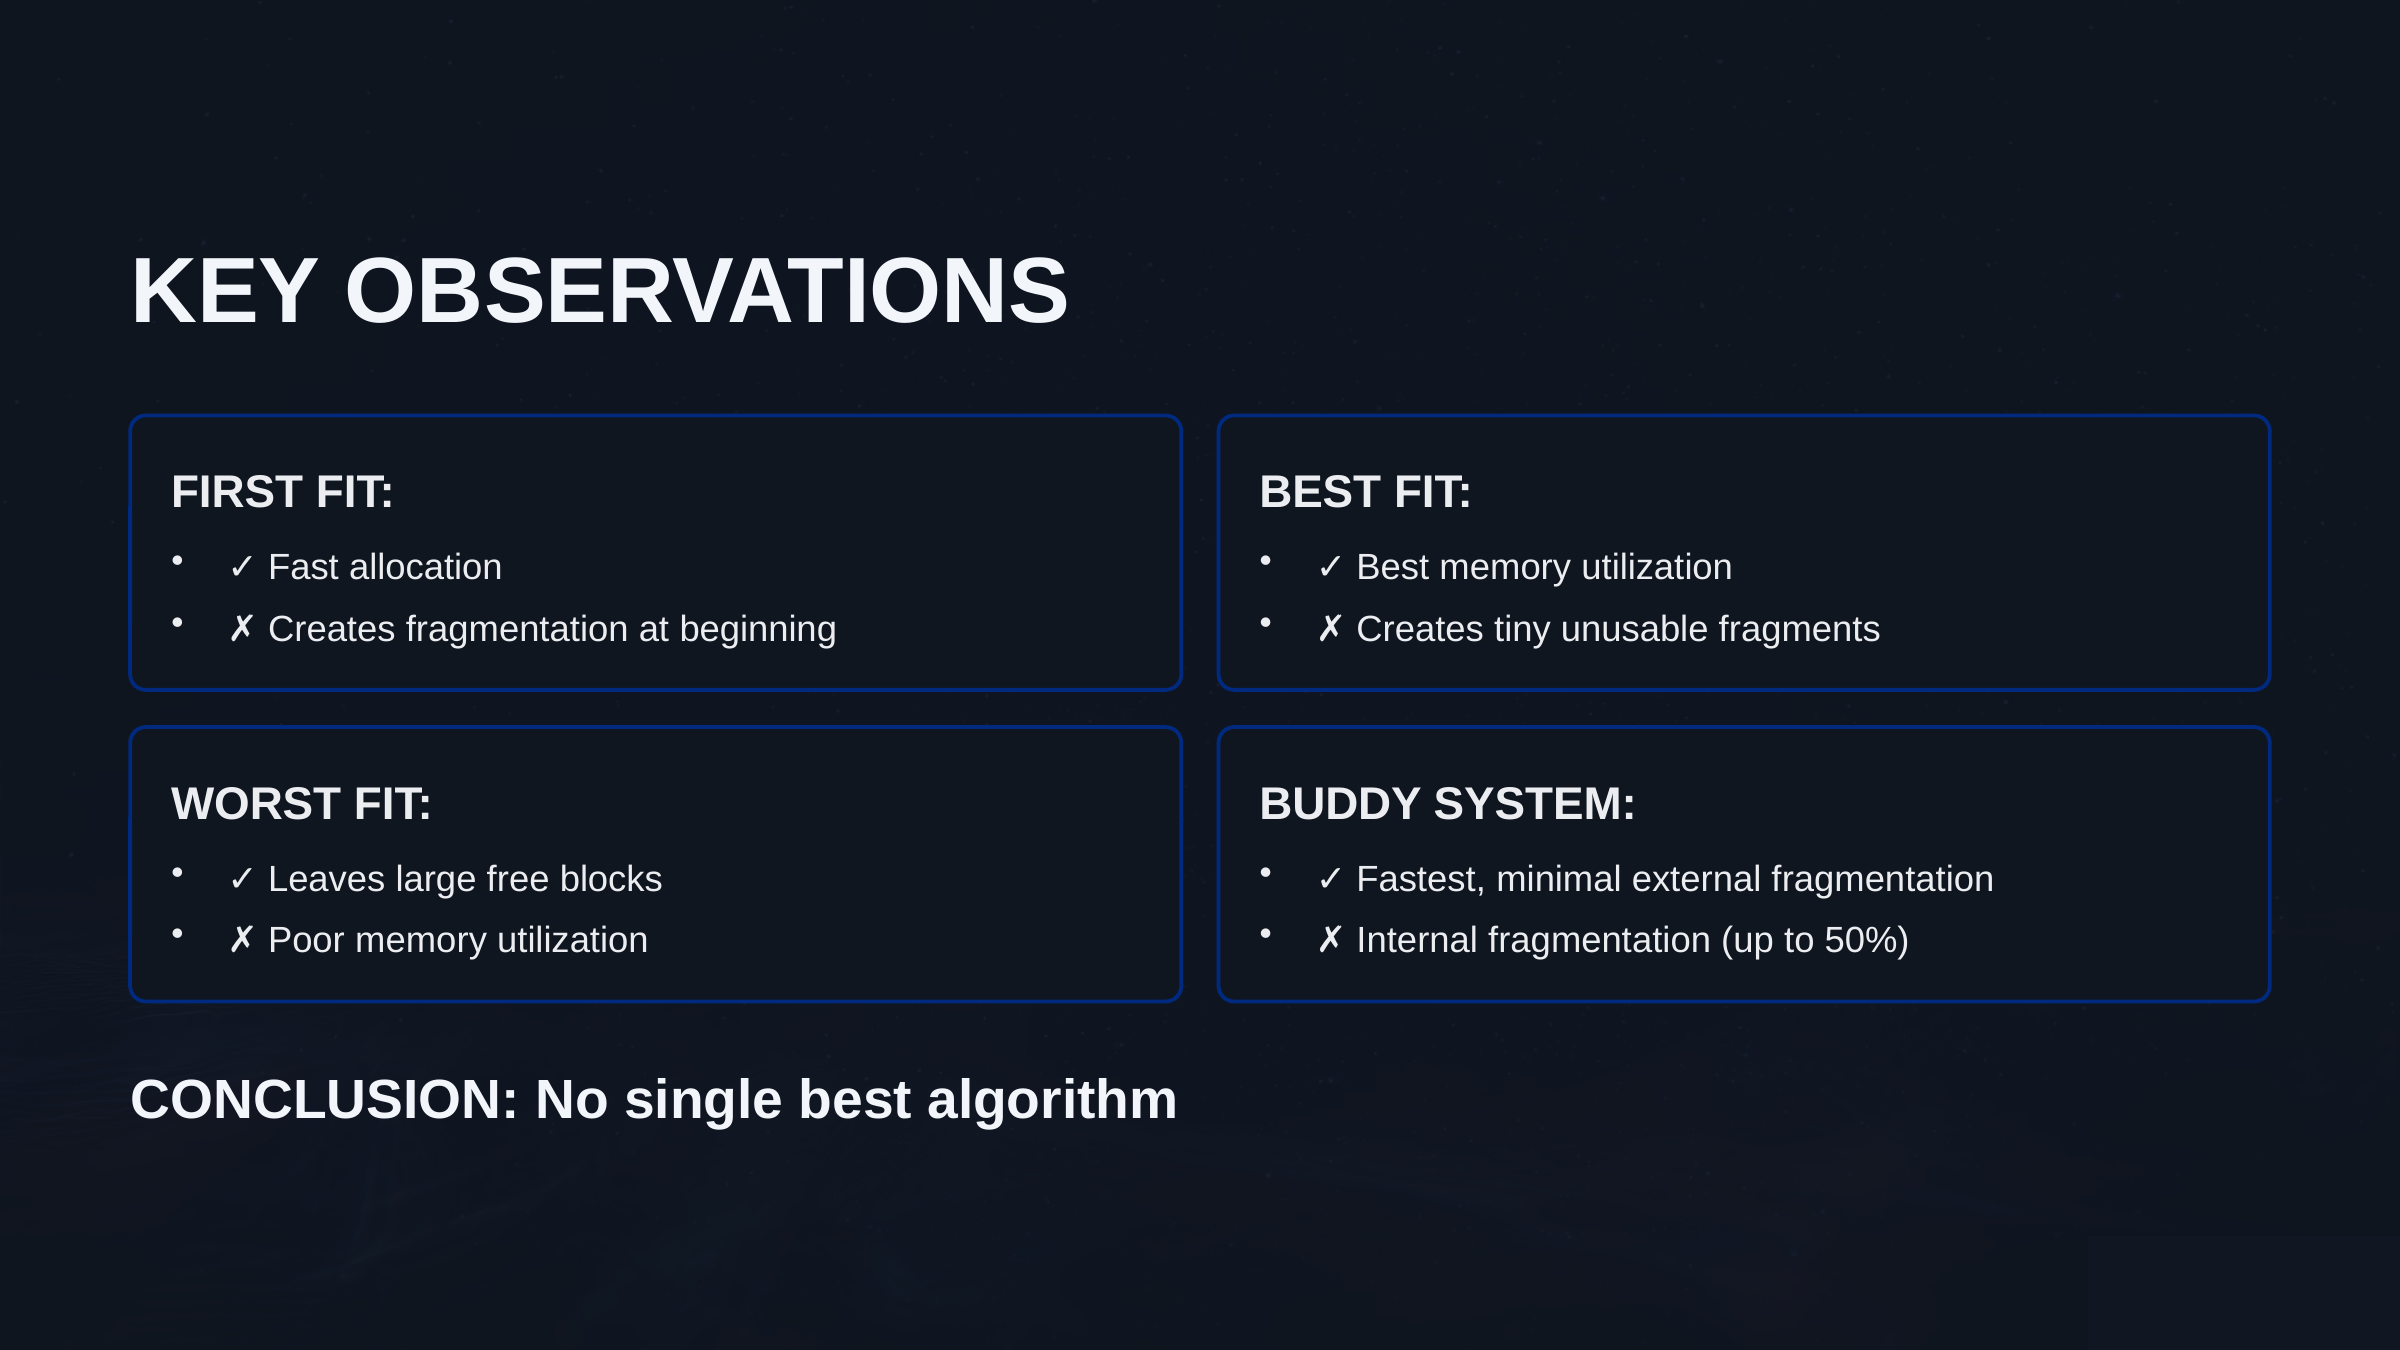

KEY OBSERVATIONS

FIRST FIT:
BEST FIT:
✓ Fast allocation
✓ Best memory utilization
✗ Creates fragmentation at beginning
✗ Creates tiny unusable fragments

WORST FIT:
BUDDY SYSTEM:
✓ Leaves large free blocks
✓ Fastest, minimal external fragmentation
✗ Poor memory utilization
✗ Internal fragmentation (up to 50%)
CONCLUSION: No single best algorithm